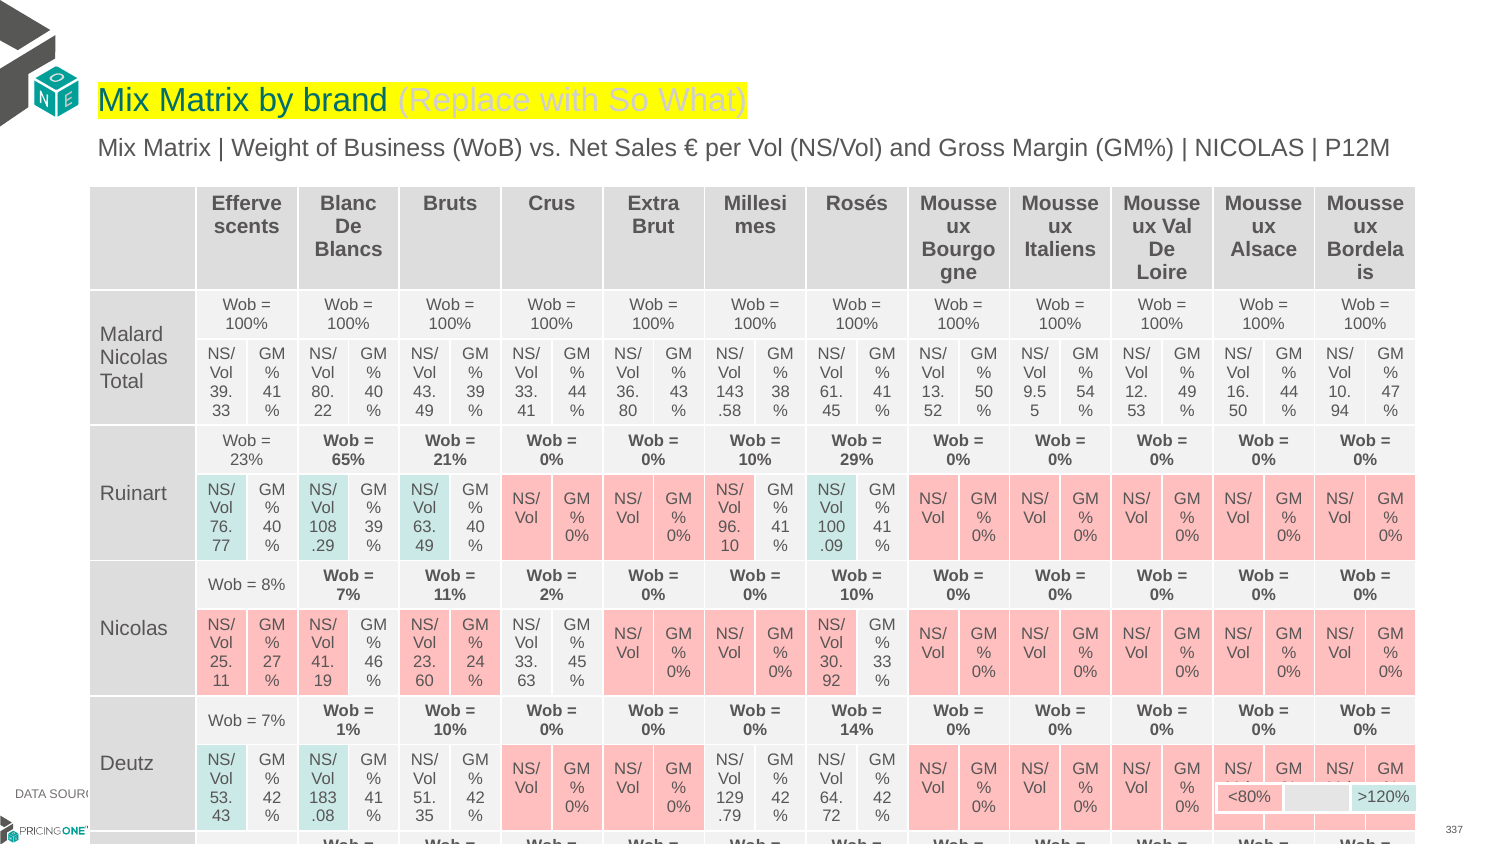

# Mix Matrix by brand (Replace with So What)
Mix Matrix | Weight of Business (WoB) vs. Net Sales € per Vol (NS/Vol) and Gross Margin (GM%) | NICOLAS | P12M
|  | Effervescents |  | Blanc De Blancs |  | Bruts |  | Crus |  | Extra Brut |  | Millesimes |  | Rosés |  | Mousseux Bourgogne |  | Mousseux Italiens |  | Mousseux Val De Loire |  | Mousseux Alsace |  | Mousseux Bordelais |  |
| --- | --- | --- | --- | --- | --- | --- | --- | --- | --- | --- | --- | --- | --- | --- | --- | --- | --- | --- | --- | --- | --- | --- | --- | --- |
| Malard Nicolas Total | Wob = 100% |  | Wob = 100% |  | Wob = 100% |  | Wob = 100% |  | Wob = 100% |  | Wob = 100% |  | Wob = 100% |  | Wob = 100% |  | Wob = 100% |  | Wob = 100% |  | Wob = 100% |  | Wob = 100% |  |
|  | NS/Vol 39.33 | GM% 41% | NS/Vol 80.22 | GM% 40% | NS/Vol 43.49 | GM% 39% | NS/Vol 33.41 | GM% 44% | NS/Vol 36.80 | GM% 43% | NS/Vol 143.58 | GM% 38% | NS/Vol 61.45 | GM% 41% | NS/Vol 13.52 | GM% 50% | NS/Vol 9.55 | GM% 54% | NS/Vol 12.53 | GM% 49% | NS/Vol 16.50 | GM% 44% | NS/Vol 10.94 | GM% 47% |
| Ruinart | Wob = 23% |  | Wob = 65% |  | Wob = 21% |  | Wob = 0% |  | Wob = 0% |  | Wob = 10% |  | Wob = 29% |  | Wob = 0% |  | Wob = 0% |  | Wob = 0% |  | Wob = 0% |  | Wob = 0% |  |
|  | NS/Vol 76.77 | GM% 40% | NS/Vol 108.29 | GM% 39% | NS/Vol 63.49 | GM% 40% | NS/Vol | GM% 0% | NS/Vol | GM% 0% | NS/Vol 96.10 | GM% 41% | NS/Vol 100.09 | GM% 41% | NS/Vol | GM% 0% | NS/Vol | GM% 0% | NS/Vol | GM% 0% | NS/Vol | GM% 0% | NS/Vol | GM% 0% |
| Nicolas | Wob = 8% |  | Wob = 7% |  | Wob = 11% |  | Wob = 2% |  | Wob = 0% |  | Wob = 0% |  | Wob = 10% |  | Wob = 0% |  | Wob = 0% |  | Wob = 0% |  | Wob = 0% |  | Wob = 0% |  |
|  | NS/Vol 25.11 | GM% 27% | NS/Vol 41.19 | GM% 46% | NS/Vol 23.60 | GM% 24% | NS/Vol 33.63 | GM% 45% | NS/Vol | GM% 0% | NS/Vol | GM% 0% | NS/Vol 30.92 | GM% 33% | NS/Vol | GM% 0% | NS/Vol | GM% 0% | NS/Vol | GM% 0% | NS/Vol | GM% 0% | NS/Vol | GM% 0% |
| Deutz | Wob = 7% |  | Wob = 1% |  | Wob = 10% |  | Wob = 0% |  | Wob = 0% |  | Wob = 0% |  | Wob = 14% |  | Wob = 0% |  | Wob = 0% |  | Wob = 0% |  | Wob = 0% |  | Wob = 0% |  |
|  | NS/Vol 53.43 | GM% 42% | NS/Vol 183.08 | GM% 41% | NS/Vol 51.35 | GM% 42% | NS/Vol | GM% 0% | NS/Vol | GM% 0% | NS/Vol 129.79 | GM% 42% | NS/Vol 64.72 | GM% 42% | NS/Vol | GM% 0% | NS/Vol | GM% 0% | NS/Vol | GM% 0% | NS/Vol | GM% 0% | NS/Vol | GM% 0% |
| All Others | Wob = 5% |  | Wob = 2% |  | Wob = 4% |  | Wob = 0% |  | Wob = 0% |  | Wob = 1% |  | Wob = 0% |  | Wob = 5% |  | Wob = 39% |  | Wob = 32% |  | Wob = 21% |  | Wob = 5% |  |
|  | NS/Vol 17.28 | GM% 45% | NS/Vol 40.43 | GM% 34% | NS/Vol 41.46 | GM% 41% | NS/Vol 44.63 | GM% 41% | NS/Vol | GM% 0% | NS/Vol 141.56 | GM% 40% | NS/Vol 248.38 | GM% 41% | NS/Vol 15.62 | GM% 39% | NS/Vol 7.92 | GM% 57% | NS/Vol 12.42 | GM% 45% | NS/Vol 10.67 | GM% 35% | NS/Vol 14.77 | GM% 49% |
| Laurent Perrier | Wob = 5% |  | Wob = 0% |  | Wob = 6% |  | Wob = 0% |  | Wob = 0% |  | Wob = 3% |  | Wob = 9% |  | Wob = 0% |  | Wob = 0% |  | Wob = 0% |  | Wob = 0% |  | Wob = 0% |  |
|  | NS/Vol 52.12 | GM% 41% | NS/Vol 107.61 | GM% 43% | NS/Vol 47.97 | GM% 41% | NS/Vol | GM% 0% | NS/Vol | GM% 0% | NS/Vol 66.01 | GM% 42% | NS/Vol 89.21 | GM% 39% | NS/Vol | GM% 0% | NS/Vol | GM% 0% | NS/Vol | GM% 0% | NS/Vol | GM% 0% | NS/Vol | GM% 0% |
| Malard | Wob = 5% |  | Wob = 6% |  | Wob = 0% |  | Wob = 69% |  | Wob = 0% |  | Wob = 7% |  | Wob = 4% |  | Wob = 0% |  | Wob = 0% |  | Wob = 0% |  | Wob = 0% |  | Wob = 0% |  |
|  | NS/Vol 35.09 | GM% 43% | NS/Vol 39.08 | GM% 43% | NS/Vol 61.11 | GM% 28% | NS/Vol 33.26 | GM% 43% | NS/Vol | GM% 0% | NS/Vol 40.74 | GM% 41% | NS/Vol 38.55 | GM% 43% | NS/Vol | GM% 0% | NS/Vol | GM% 0% | NS/Vol | GM% 0% | NS/Vol | GM% 0% | NS/Vol | GM% 0% |
| Nicolas Feuillatte | Wob = 3% |  | Wob = 0% |  | Wob = 1% |  | Wob = 0% |  | Wob = 77% |  | Wob = 0% |  | Wob = 6% |  | Wob = 0% |  | Wob = 0% |  | Wob = 0% |  | Wob = 0% |  | Wob = 0% |  |
|  | NS/Vol 35.44 | GM% 44% | NS/Vol | GM% 0% | NS/Vol 37.57 | GM% 42% | NS/Vol | GM% 0% | NS/Vol 34.60 | GM% 45% | NS/Vol 150.00 | GM% 39% | NS/Vol 40.35 | GM% 44% | NS/Vol | GM% 0% | NS/Vol | GM% 0% | NS/Vol | GM% 0% | NS/Vol | GM% 0% | NS/Vol | GM% 0% |
| Heidsieck & Co Monopole | Wob = 3% |  | Wob = 0% |  | Wob = 5% |  | Wob = 0% |  | Wob = 0% |  | Wob = 0% |  | Wob = 0% |  | Wob = 0% |  | Wob = 0% |  | Wob = 0% |  | Wob = 0% |  | Wob = 0% |  |
|  | NS/Vol 33.83 | GM% 40% | NS/Vol | GM% 0% | NS/Vol 33.83 | GM% 40% | NS/Vol | GM% 0% | NS/Vol | GM% 0% | NS/Vol | GM% 0% | NS/Vol | GM% 0% | NS/Vol | GM% 0% | NS/Vol | GM% 0% | NS/Vol | GM% 0% | NS/Vol | GM% 0% | NS/Vol | GM% 0% |
| Roederer | Wob = 3% |  | Wob = 0% |  | Wob = 3% |  | Wob = 0% |  | Wob = 0% |  | Wob = 25% |  | Wob = 2% |  | Wob = 0% |  | Wob = 0% |  | Wob = 0% |  | Wob = 0% |  | Wob = 0% |  |
|  | NS/Vol 82.48 | GM% 42% | NS/Vol | GM% 0% | NS/Vol 63.96 | GM% 43% | NS/Vol | GM% 0% | NS/Vol | GM% 0% | NS/Vol 165.49 | GM% 40% | NS/Vol 639.93 | GM% 40% | NS/Vol | GM% 0% | NS/Vol | GM% 0% | NS/Vol | GM% 0% | NS/Vol | GM% 0% | NS/Vol | GM% 0% |
| Ayala | Wob = 3% |  | Wob = 2% |  | Wob = 4% |  | Wob = 0% |  | Wob = 0% |  | Wob = 0% |  | Wob = 0% |  | Wob = 0% |  | Wob = 0% |  | Wob = 0% |  | Wob = 0% |  | Wob = 0% |  |
|  | NS/Vol 42.55 | GM% 41% | NS/Vol 80.80 | GM% 40% | NS/Vol 41.51 | GM% 41% | NS/Vol | GM% 0% | NS/Vol | GM% 0% | NS/Vol | GM% 0% | NS/Vol 62.17 | GM% 42% | NS/Vol | GM% 0% | NS/Vol | GM% 0% | NS/Vol | GM% 0% | NS/Vol | GM% 0% | NS/Vol | GM% 0% |
| De Bligny | Wob = 3% |  | Wob = 2% |  | Wob = 4% |  | Wob = 0% |  | Wob = 0% |  | Wob = 0% |  | Wob = 0% |  | Wob = 0% |  | Wob = 0% |  | Wob = 0% |  | Wob = 0% |  | Wob = 0% |  |
|  | NS/Vol 34.88 | GM% 45% | NS/Vol 43.86 | GM% 45% | NS/Vol 34.06 | GM% 45% | NS/Vol | GM% 0% | NS/Vol | GM% 0% | NS/Vol | GM% 0% | NS/Vol 38.58 | GM% 46% | NS/Vol | GM% 0% | NS/Vol | GM% 0% | NS/Vol | GM% 0% | NS/Vol | GM% 0% | NS/Vol | GM% 0% |
| Canard Duchêne | Wob = 3% |  | Wob = 0% |  | Wob = 4% |  | Wob = 0% |  | Wob = 1% |  | Wob = 0% |  | Wob = 0% |  | Wob = 0% |  | Wob = 0% |  | Wob = 0% |  | Wob = 0% |  | Wob = 0% |  |
|  | NS/Vol 34.96 | GM% 45% | NS/Vol 45.83 | GM% 49% | NS/Vol 34.87 | GM% 45% | NS/Vol | GM% 0% | NS/Vol 39.92 | GM% 44% | NS/Vol 75.00 | GM% 42% | NS/Vol | GM% 0% | NS/Vol | GM% 0% | NS/Vol | GM% 0% | NS/Vol | GM% 0% | NS/Vol | GM% 0% | NS/Vol | GM% 0% |
DATA SOURCE: Client P&L
| <80% |  | >120% |
| --- | --- | --- |

14/01/2024
337